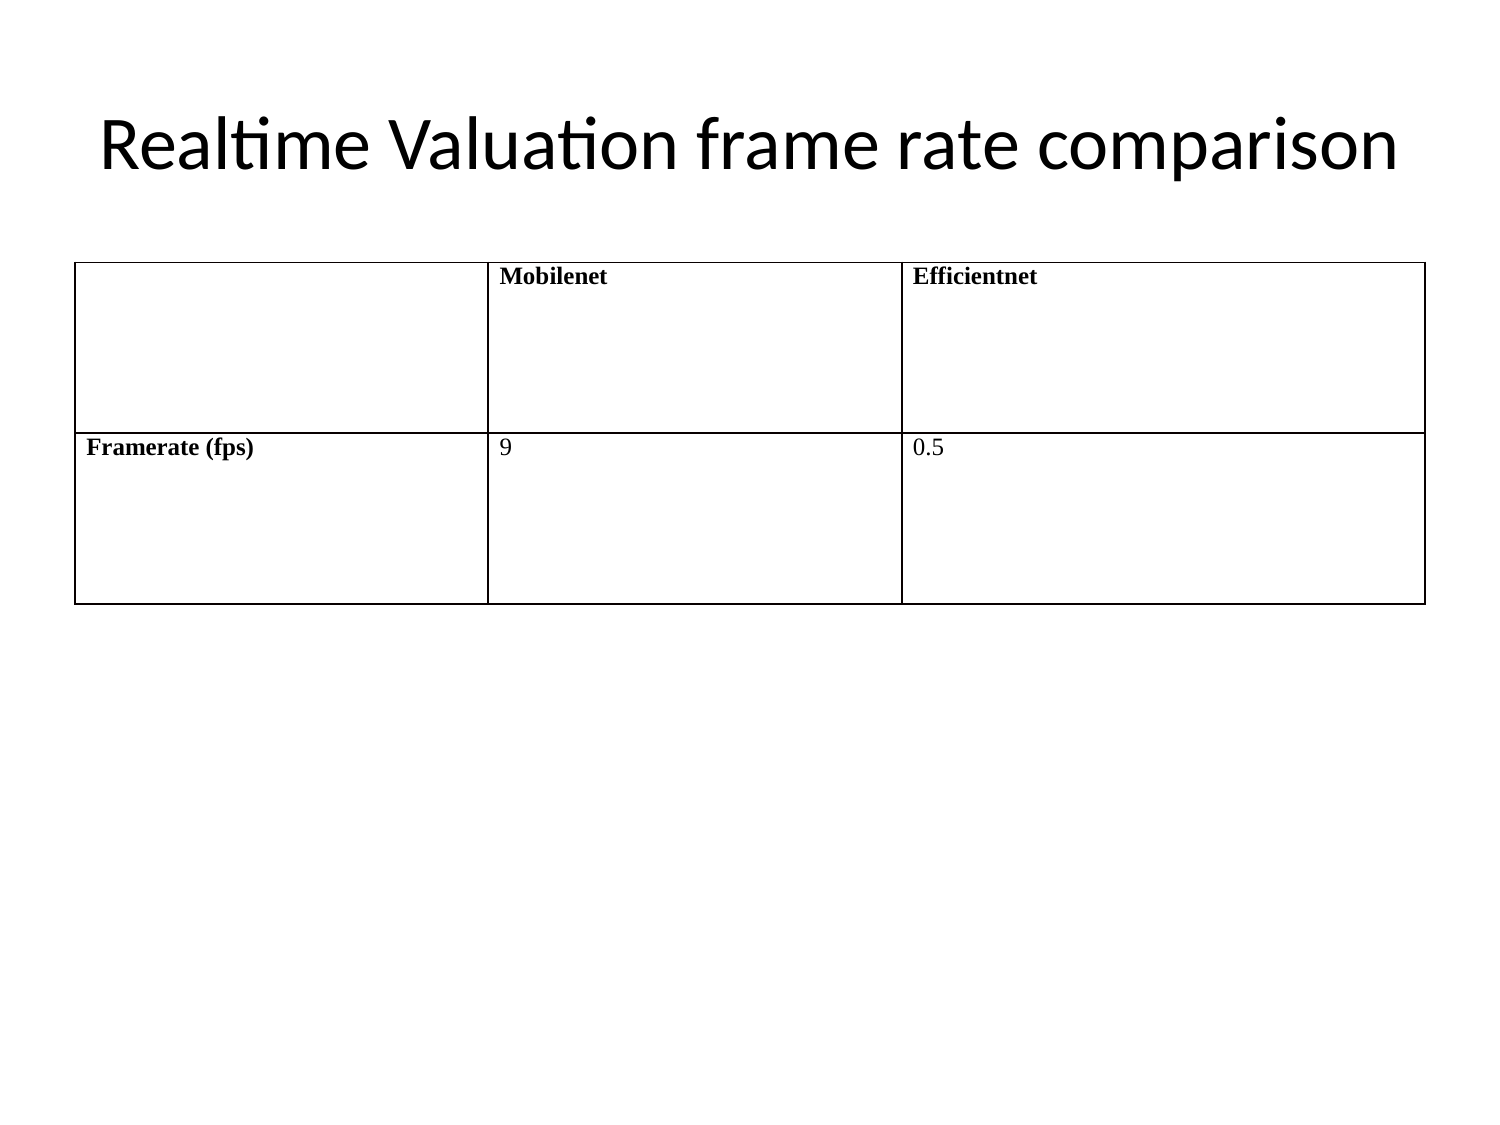

# Realtime Valuation frame rate comparison
|  | Mobilenet | Efficientnet |
| --- | --- | --- |
| Framerate (fps) | 9 | 0.5 |